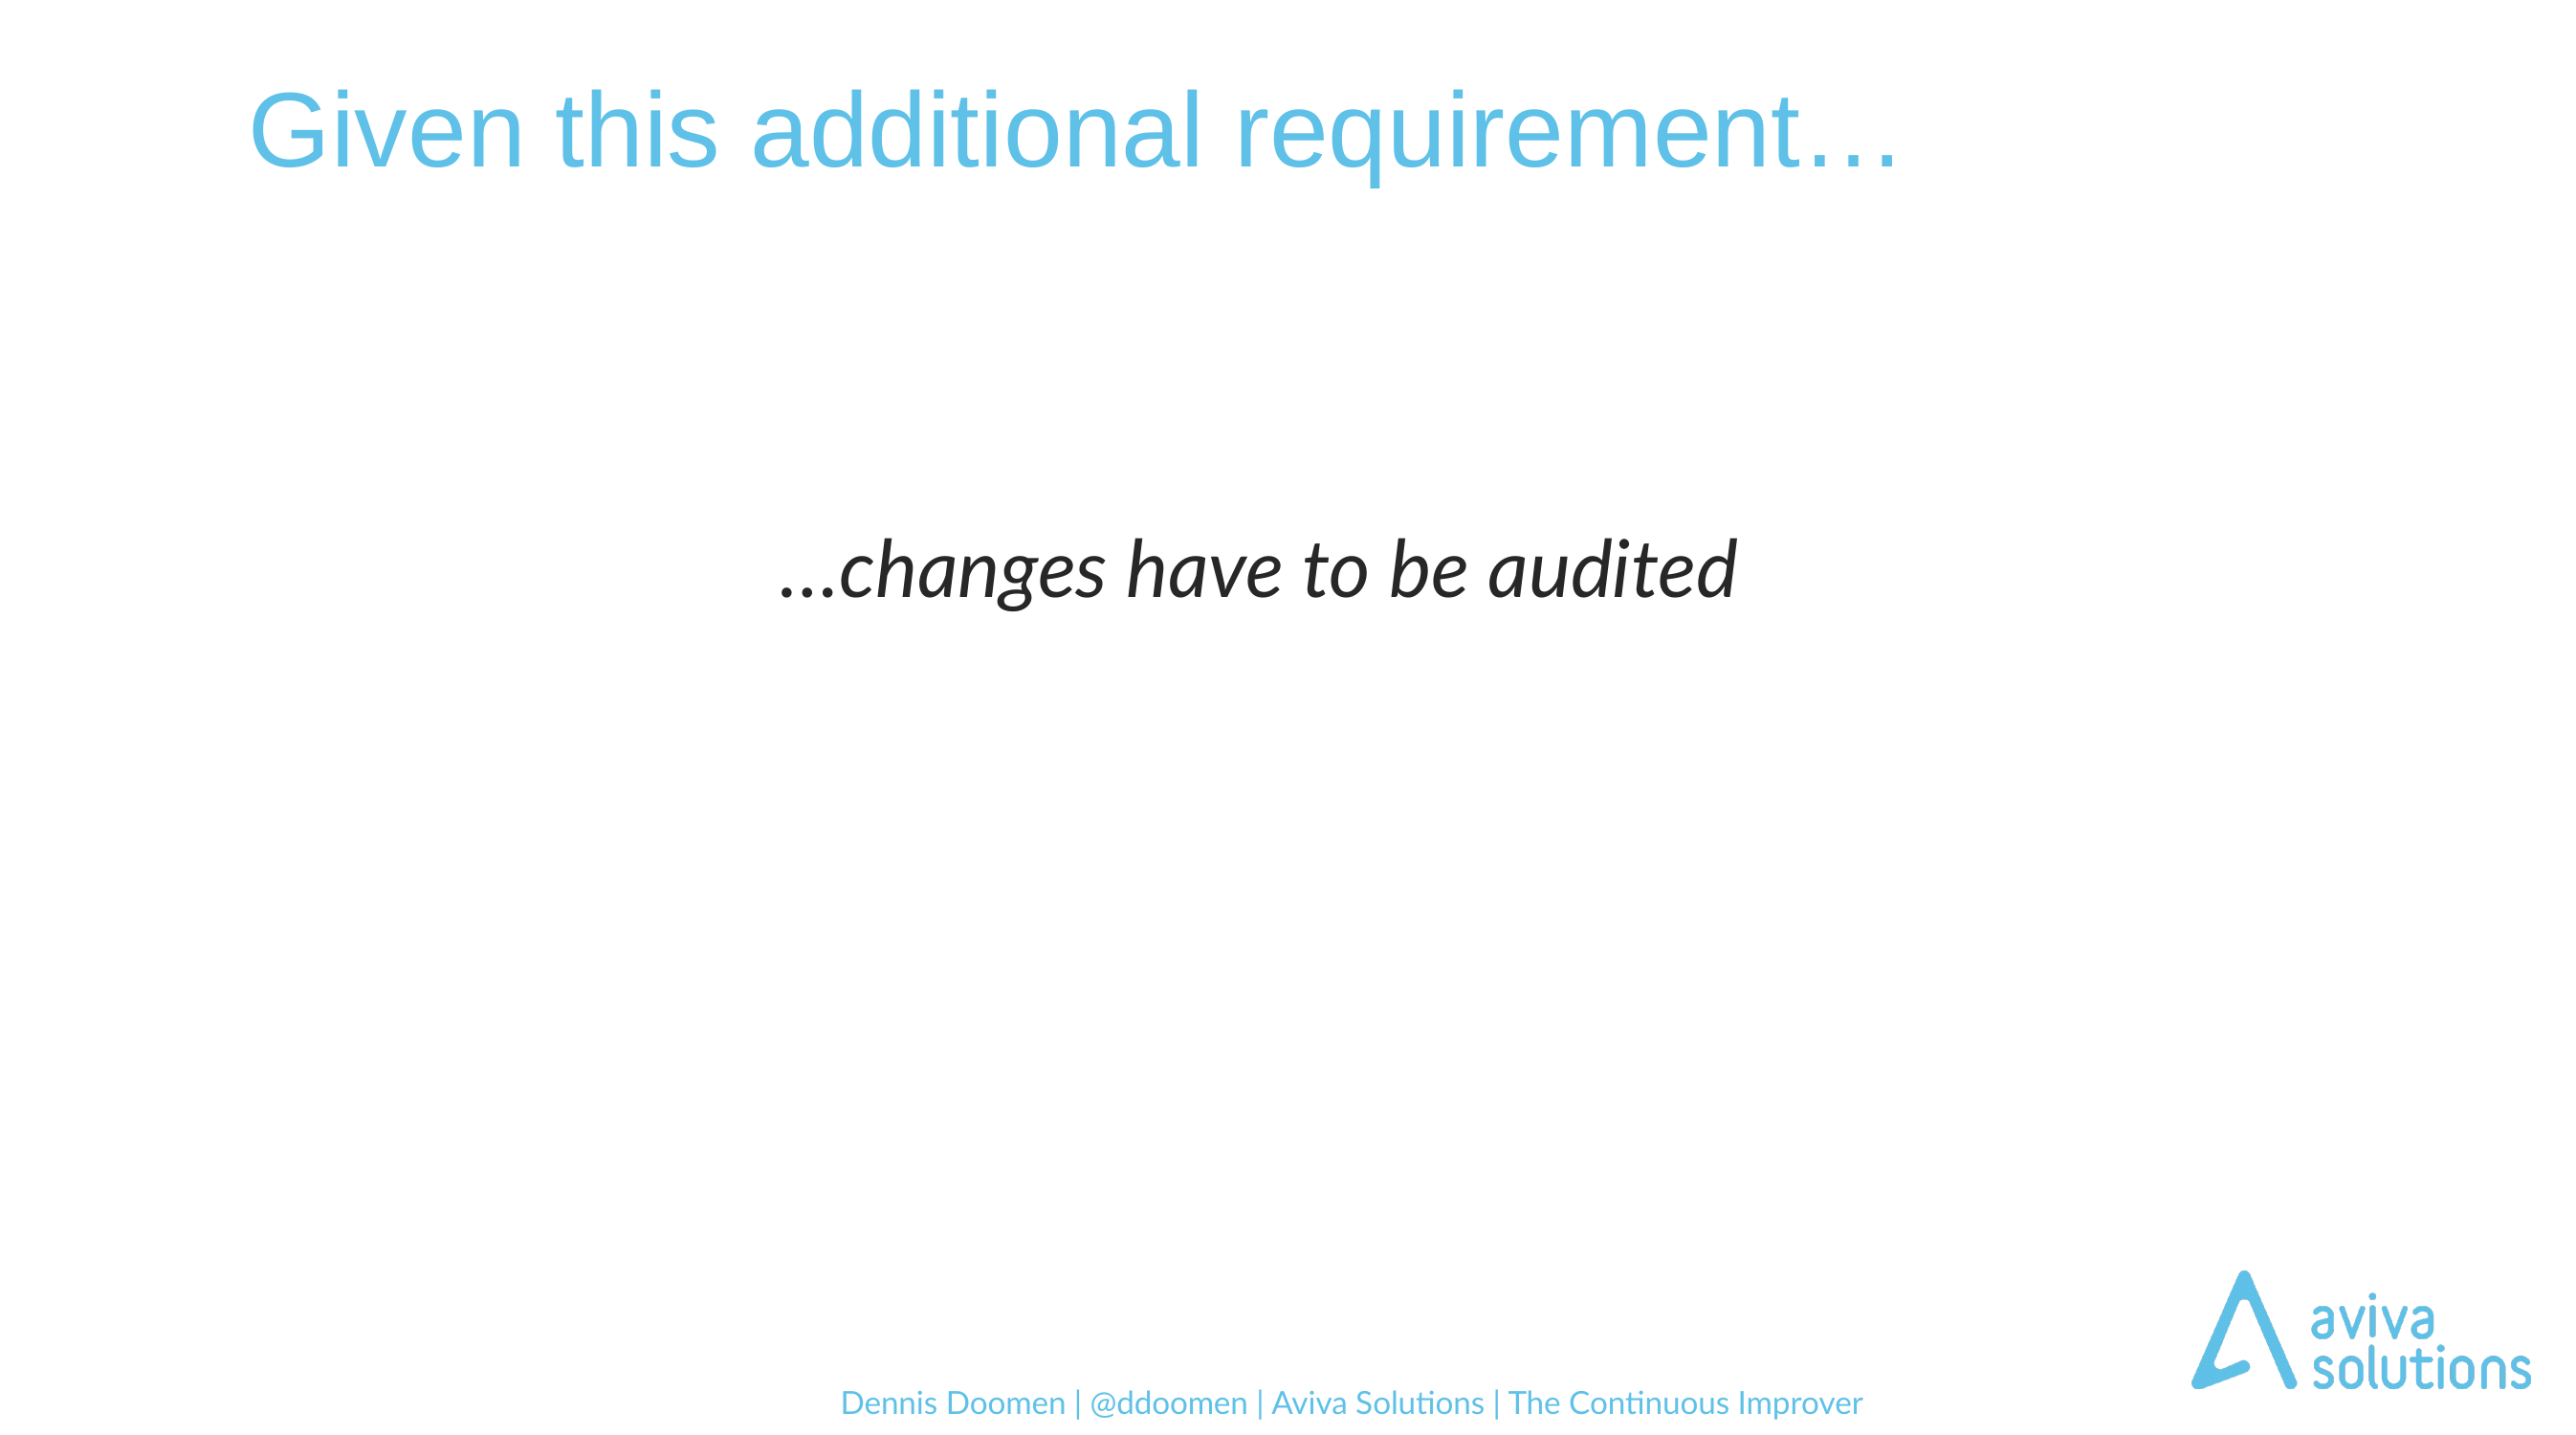

# Given this additional requirement…
…changes have to be audited